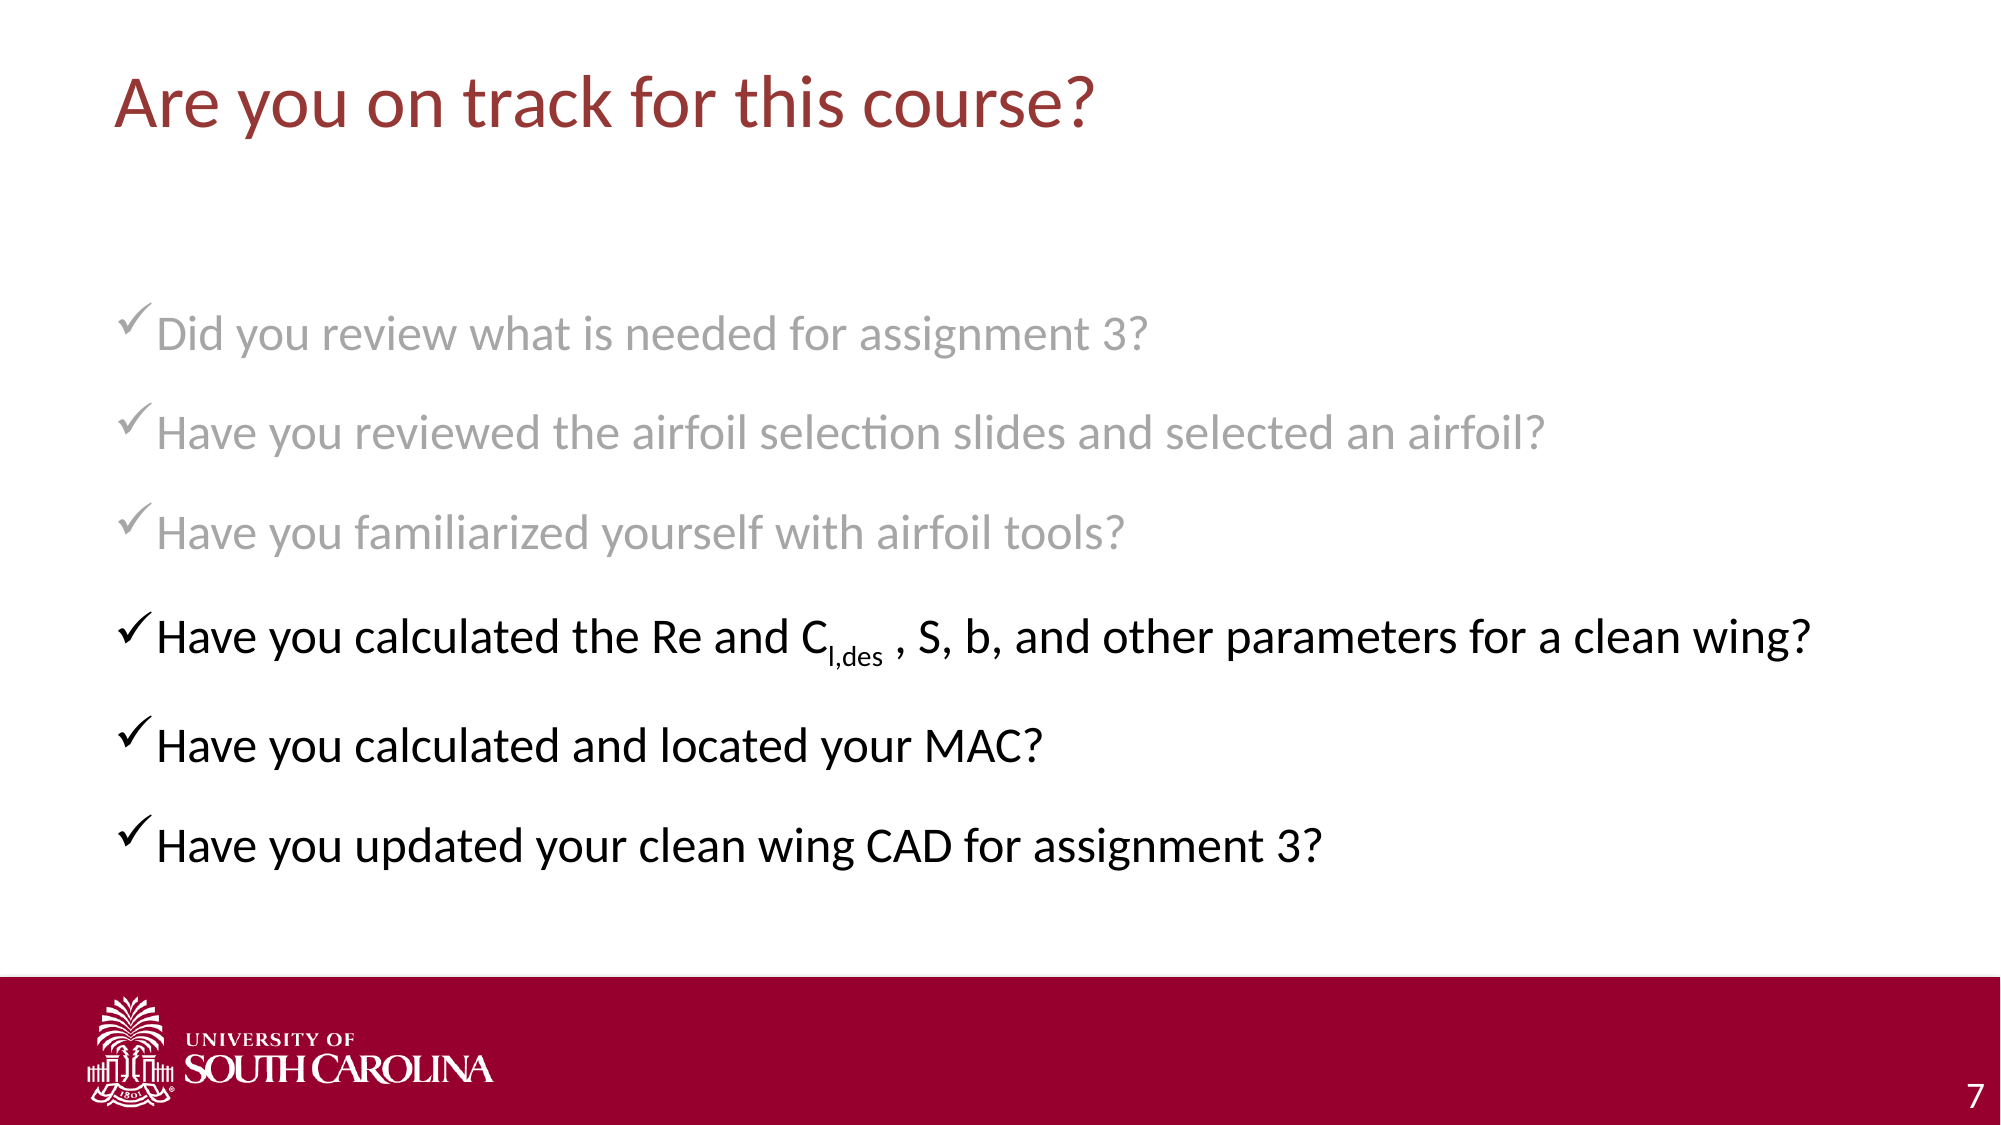

# Are you on track for this course?
Did you review what is needed for assignment 3?
Have you reviewed the airfoil selection slides and selected an airfoil?
Have you familiarized yourself with airfoil tools?
Have you calculated the Re and Cl,des , S, b, and other parameters for a clean wing?
Have you calculated and located your MAC?
Have you updated your clean wing CAD for assignment 3?